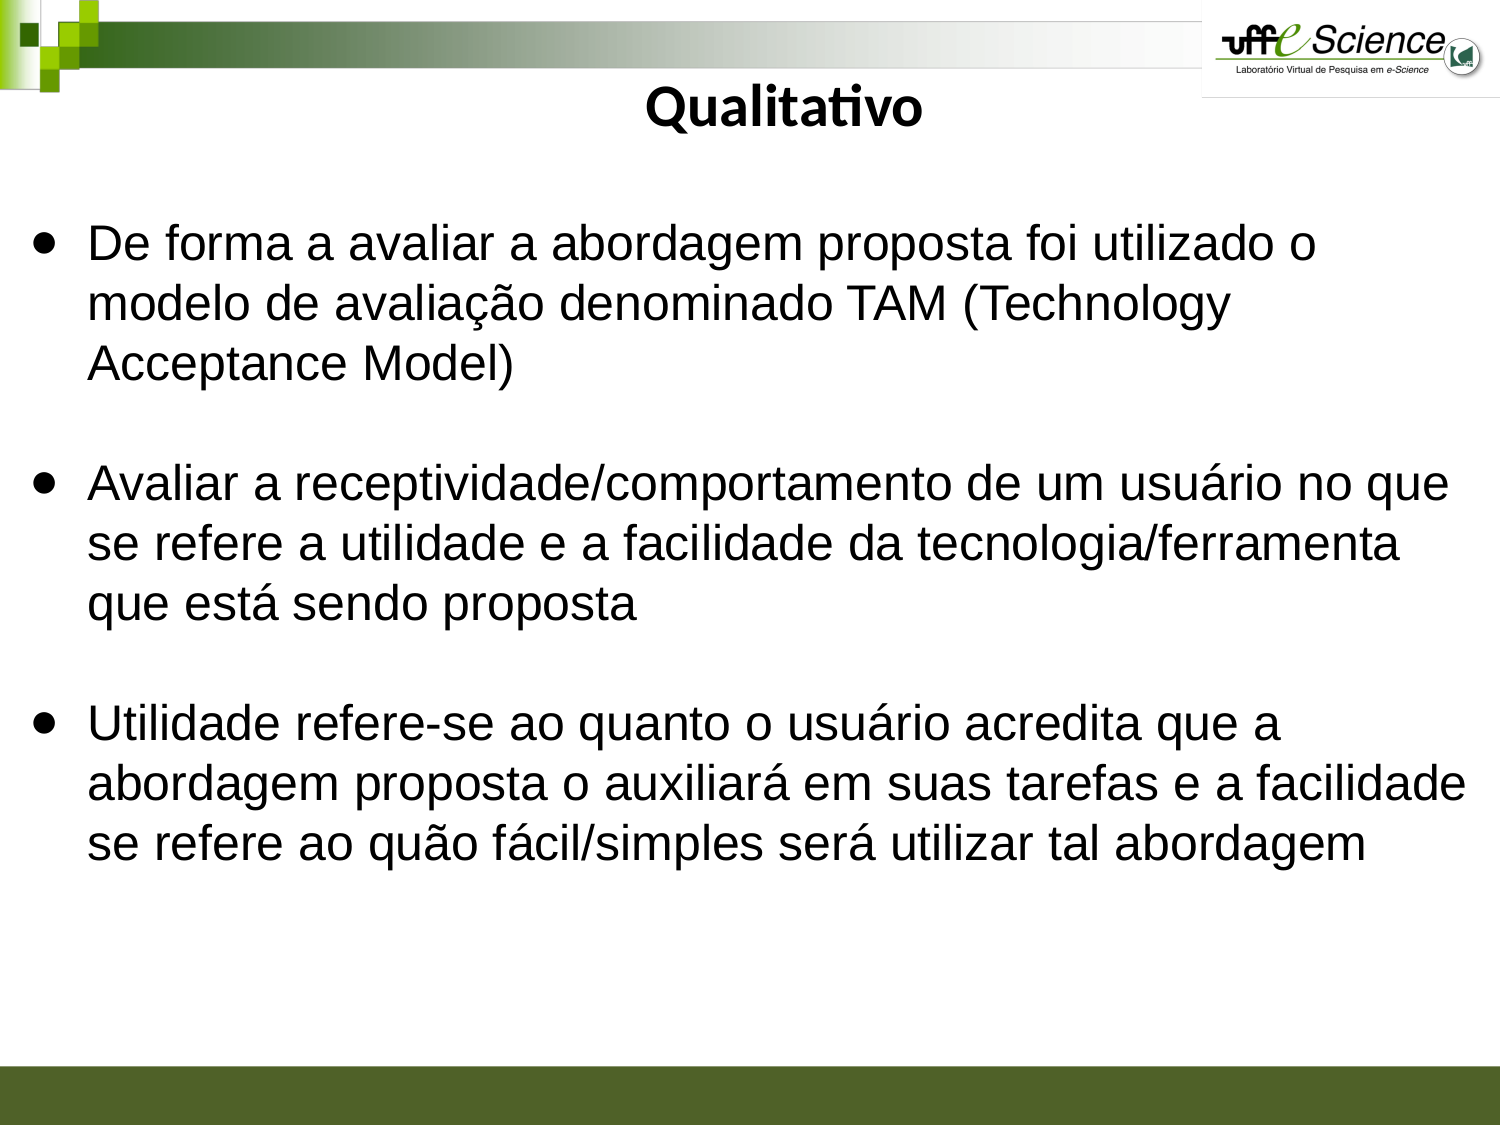

# Qualitativo
De forma a avaliar a abordagem proposta foi utilizado o modelo de avaliação denominado TAM (Technology Acceptance Model)

Avaliar a receptividade/comportamento de um usuário no que se refere a utilidade e a facilidade da tecnologia/ferramenta que está sendo proposta

Utilidade refere-se ao quanto o usuário acredita que a abordagem proposta o auxiliará em suas tarefas e a facilidade se refere ao quão fácil/simples será utilizar tal abordagem